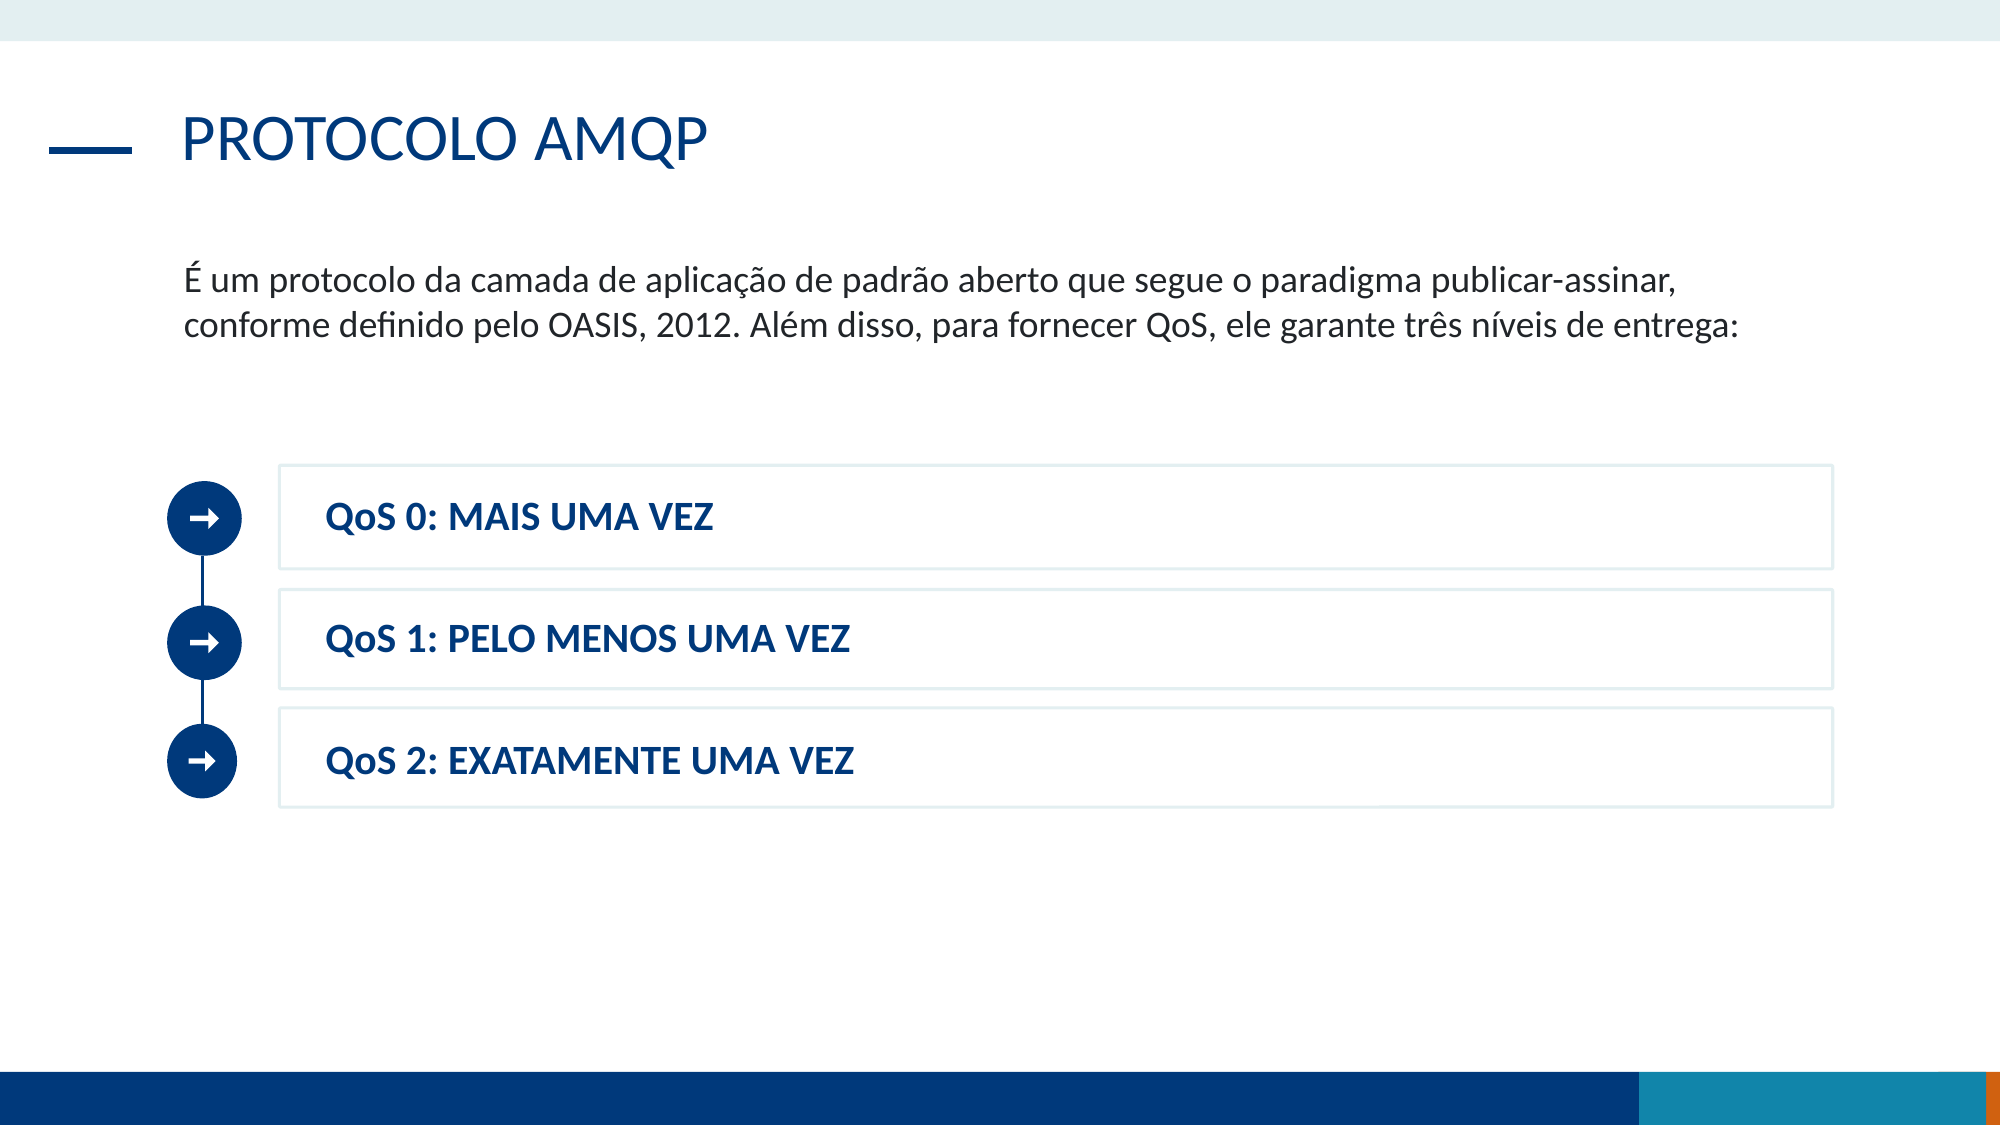

PROTOCOLO AMQP
É um protocolo da camada de aplicação de padrão aberto que segue o paradigma publicar-assinar, conforme definido pelo OASIS, 2012. Além disso, para fornecer QoS, ele garante três níveis de entrega:

QoS 0: MAIS UMA VEZ

QoS 1: PELO MENOS UMA VEZ

QoS 2: EXATAMENTE UMA VEZ